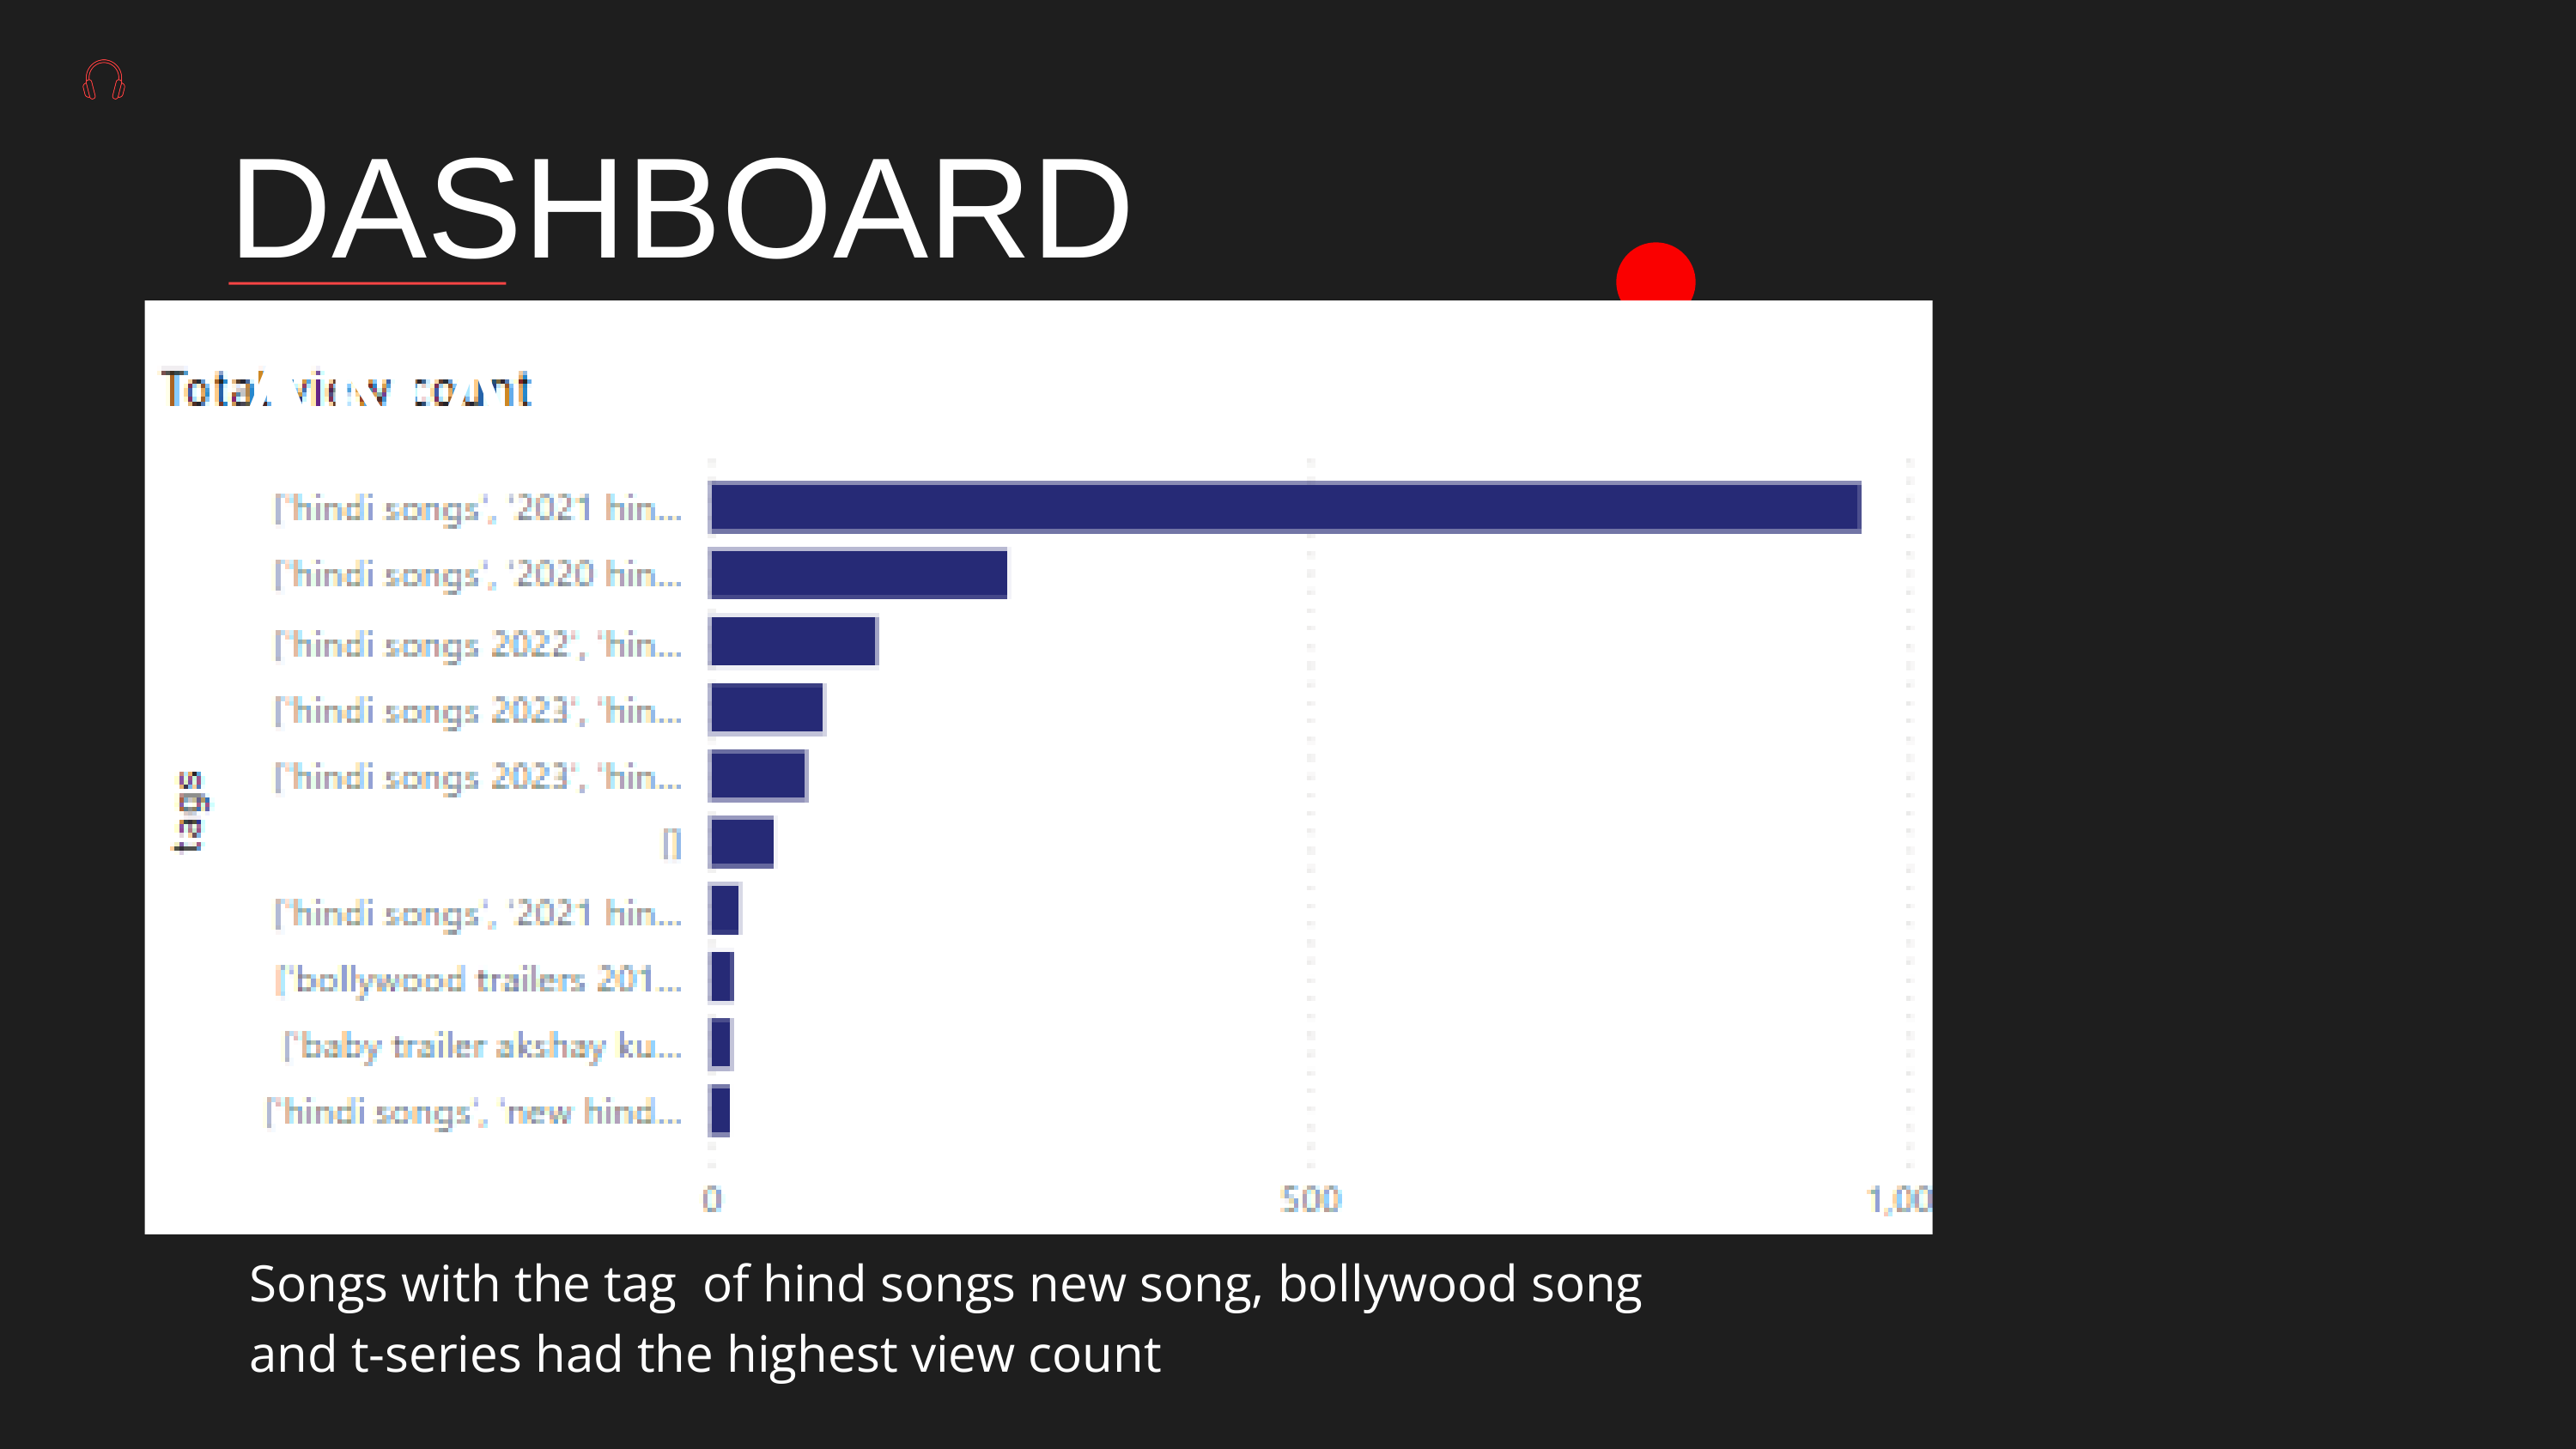

DASHBOARD ANALYSIS

Songs with the tag  of hind songs new song, bollywood song and t-series had the highest view count